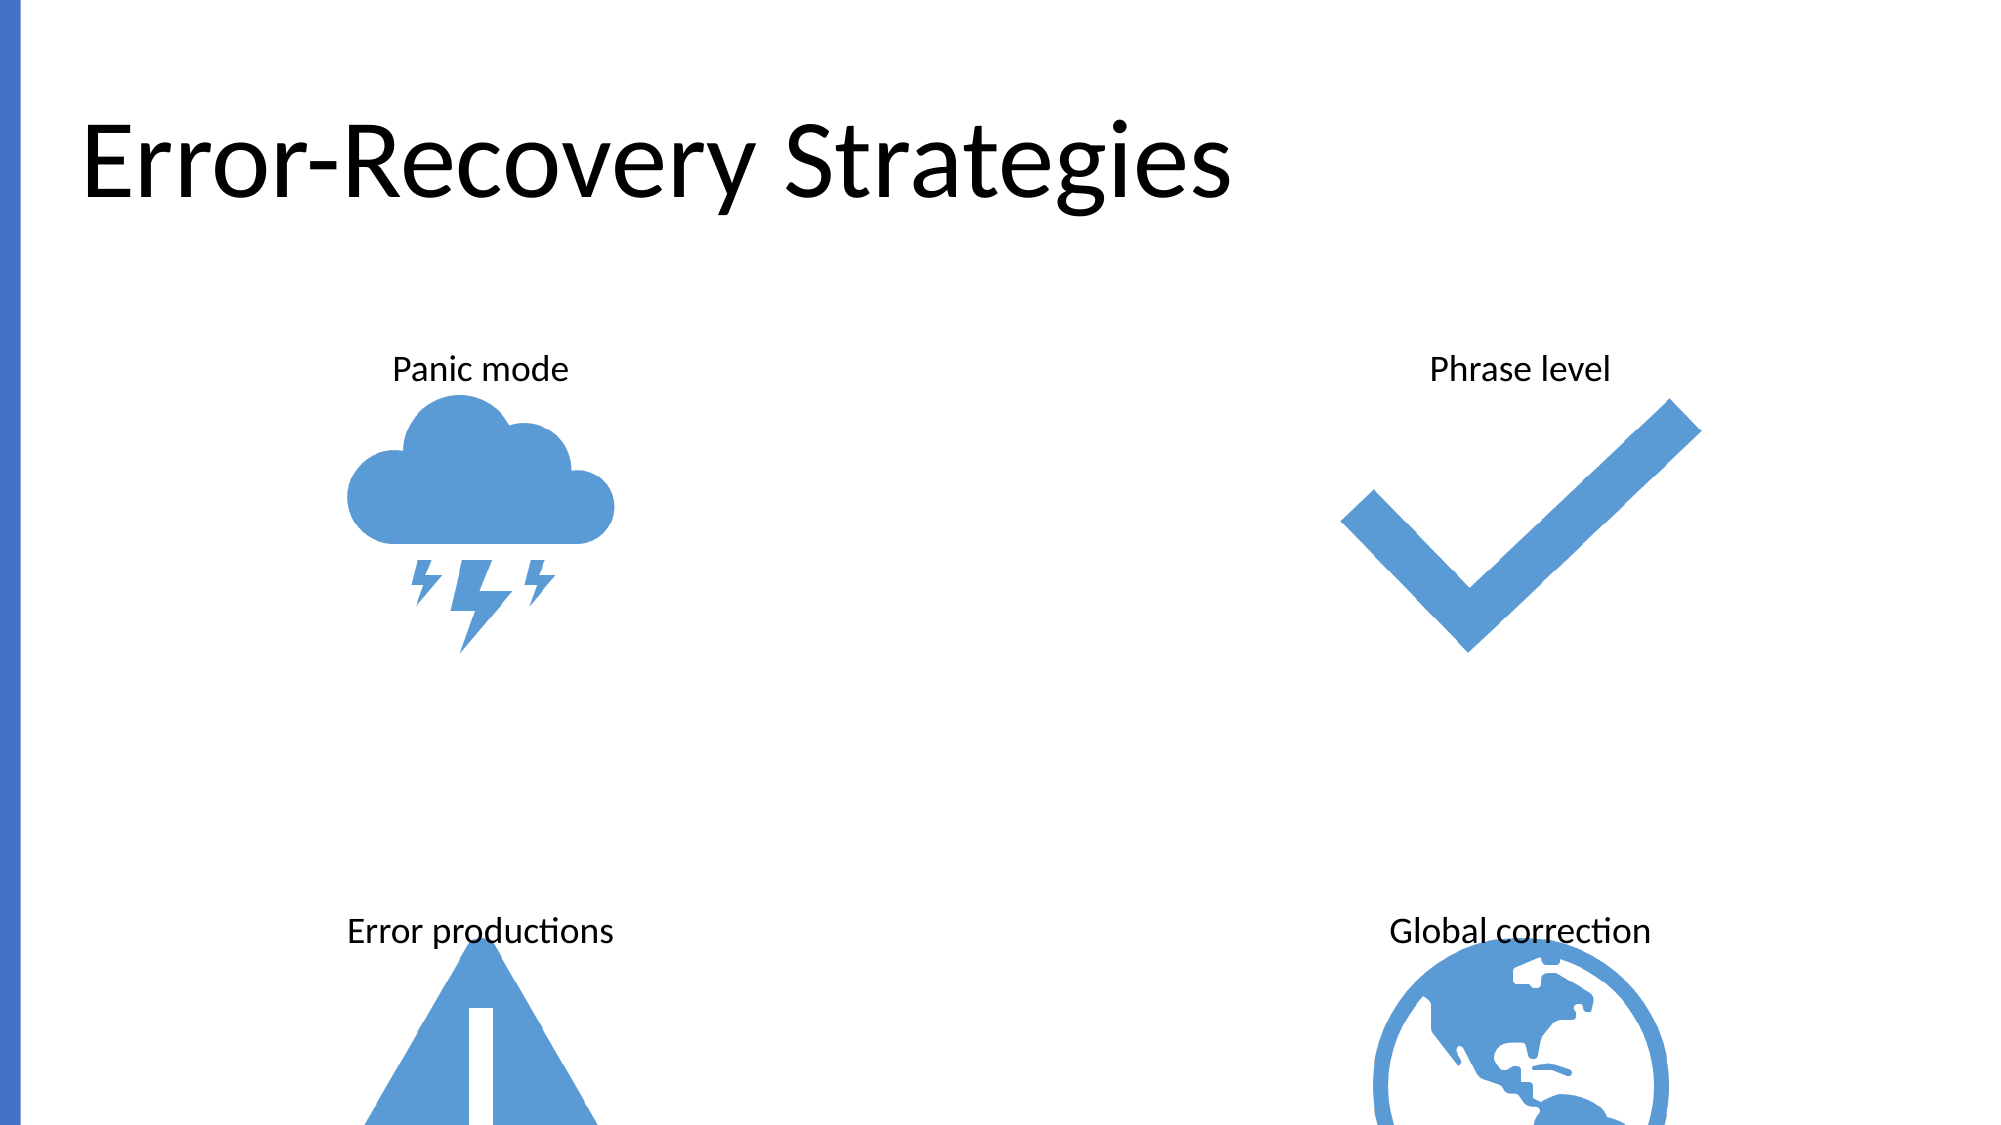

# Error-Recovery Strategies
Panic mode
Phrase level
Error productions
Global correction